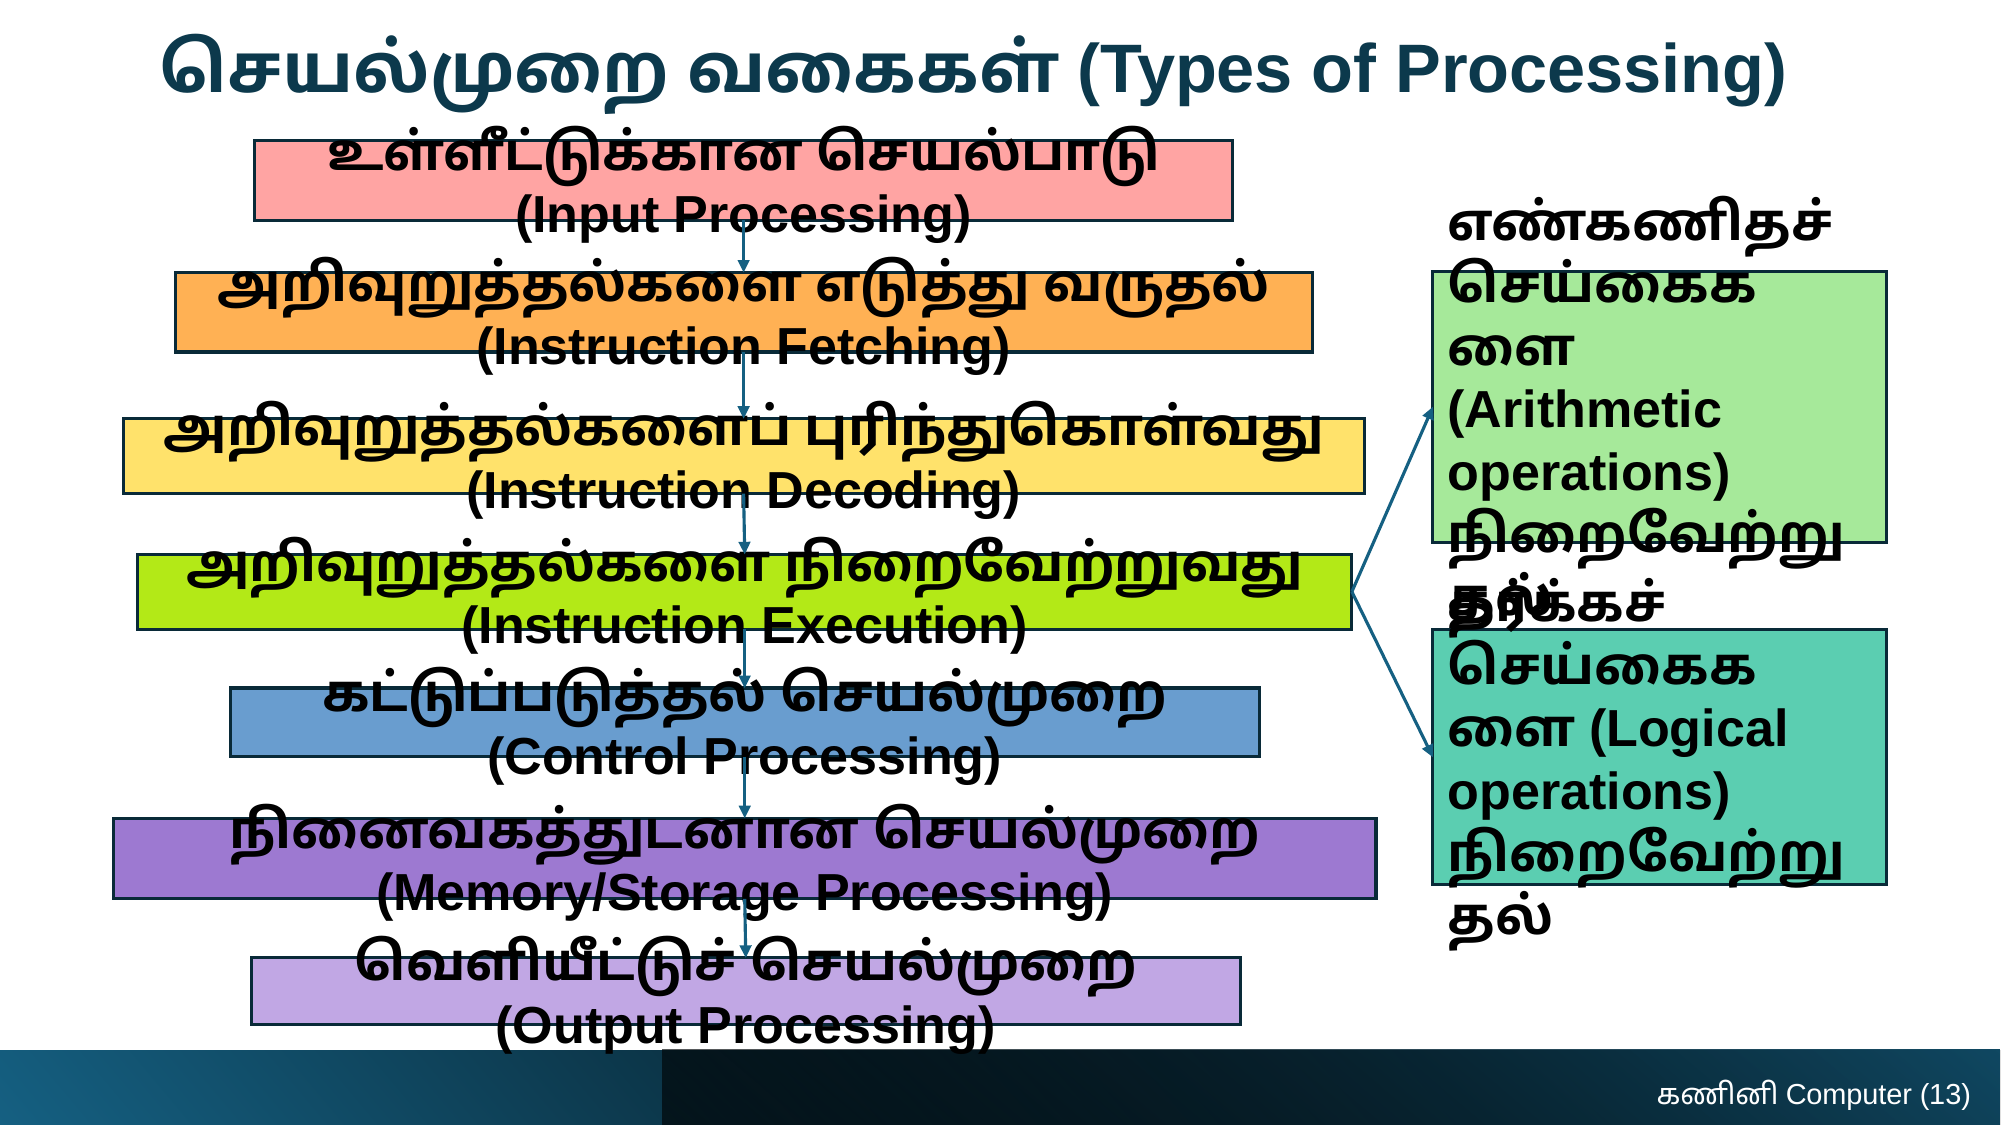

# செயல்முறை வகைகள் (Types of Processing)
உள்ளீட்டுக்கான செயல்பாடு (Input Processing)
அறிவுறுத்தல்களை எடுத்து வருதல் (Instruction Fetching)
அறிவுறுத்தல்களைப் புரிந்துகொள்வது (Instruction Decoding)
அறிவுறுத்தல்களை நிறைவேற்றுவது (Instruction Execution)
கட்டுப்படுத்தல் செயல்முறை (Control Processing)
நினைவகத்துடனான செயல்முறை (Memory/Storage Processing)
வெளியீட்டுச் செயல்முறை (Output Processing)
எண்கணிதச்
செய்கைகளை
(Arithmetic operations)
நிறைவேற்றுதல்
தர்க்கச்
செய்கைகளை (Logical operations) நிறைவேற்றுதல்

கணினி Computer (13)